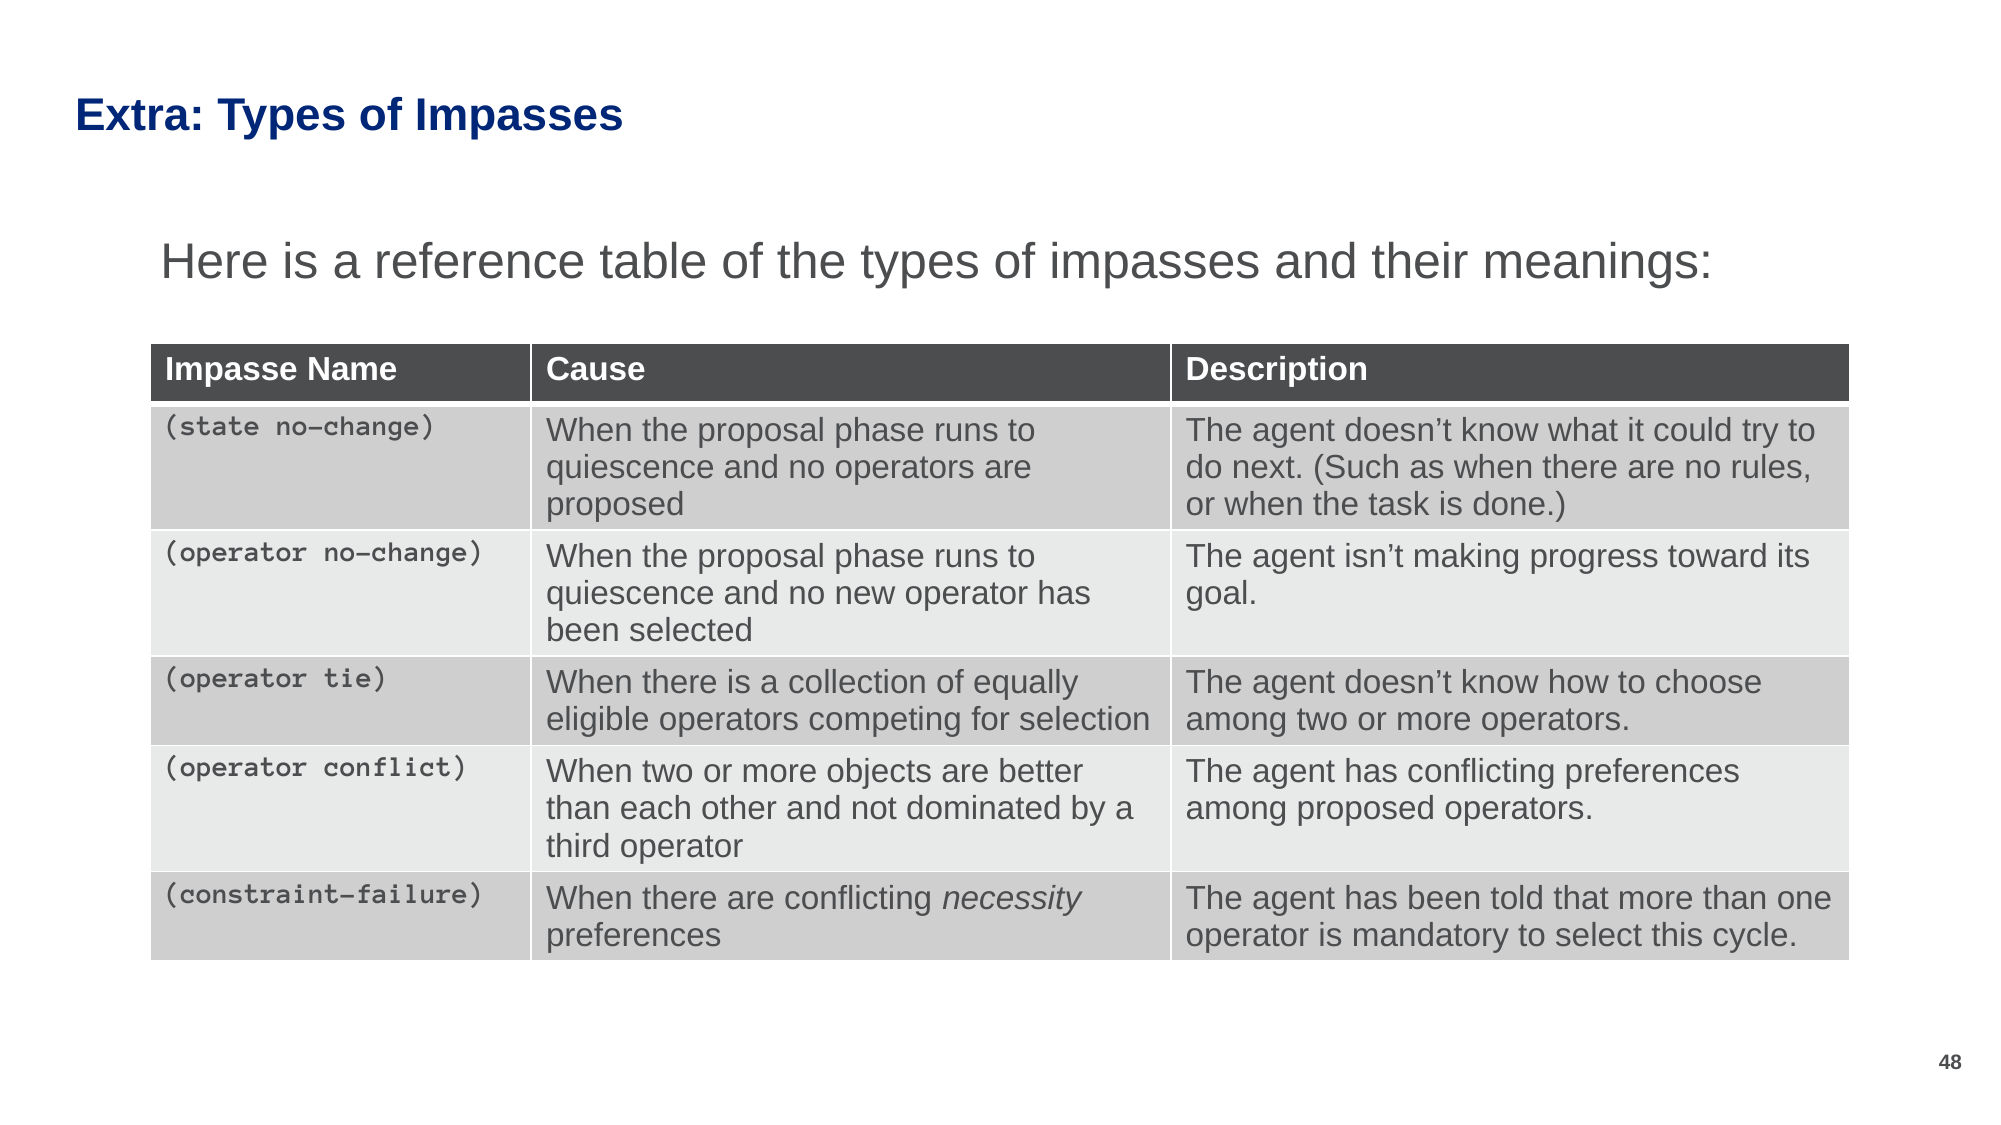

# Extra: Types of Impasses
Here is a reference table of the types of impasses and their meanings:
| Impasse Name | Cause | Description |
| --- | --- | --- |
| (state no-change) | When the proposal phase runs to quiescence and no operators are proposed | The agent doesn’t know what it could try to do next. (Such as when there are no rules, or when the task is done.) |
| (operator no-change) | When the proposal phase runs to quiescence and no new operator has been selected | The agent isn’t making progress toward its goal. |
| (operator tie) | When there is a collection of equally eligible operators competing for selection | The agent doesn’t know how to choose among two or more operators. |
| (operator conflict) | When two or more objects are better than each other and not dominated by a third operator | The agent has conflicting preferences among proposed operators. |
| (constraint-failure) | When there are conflicting necessity preferences | The agent has been told that more than one operator is mandatory to select this cycle. |